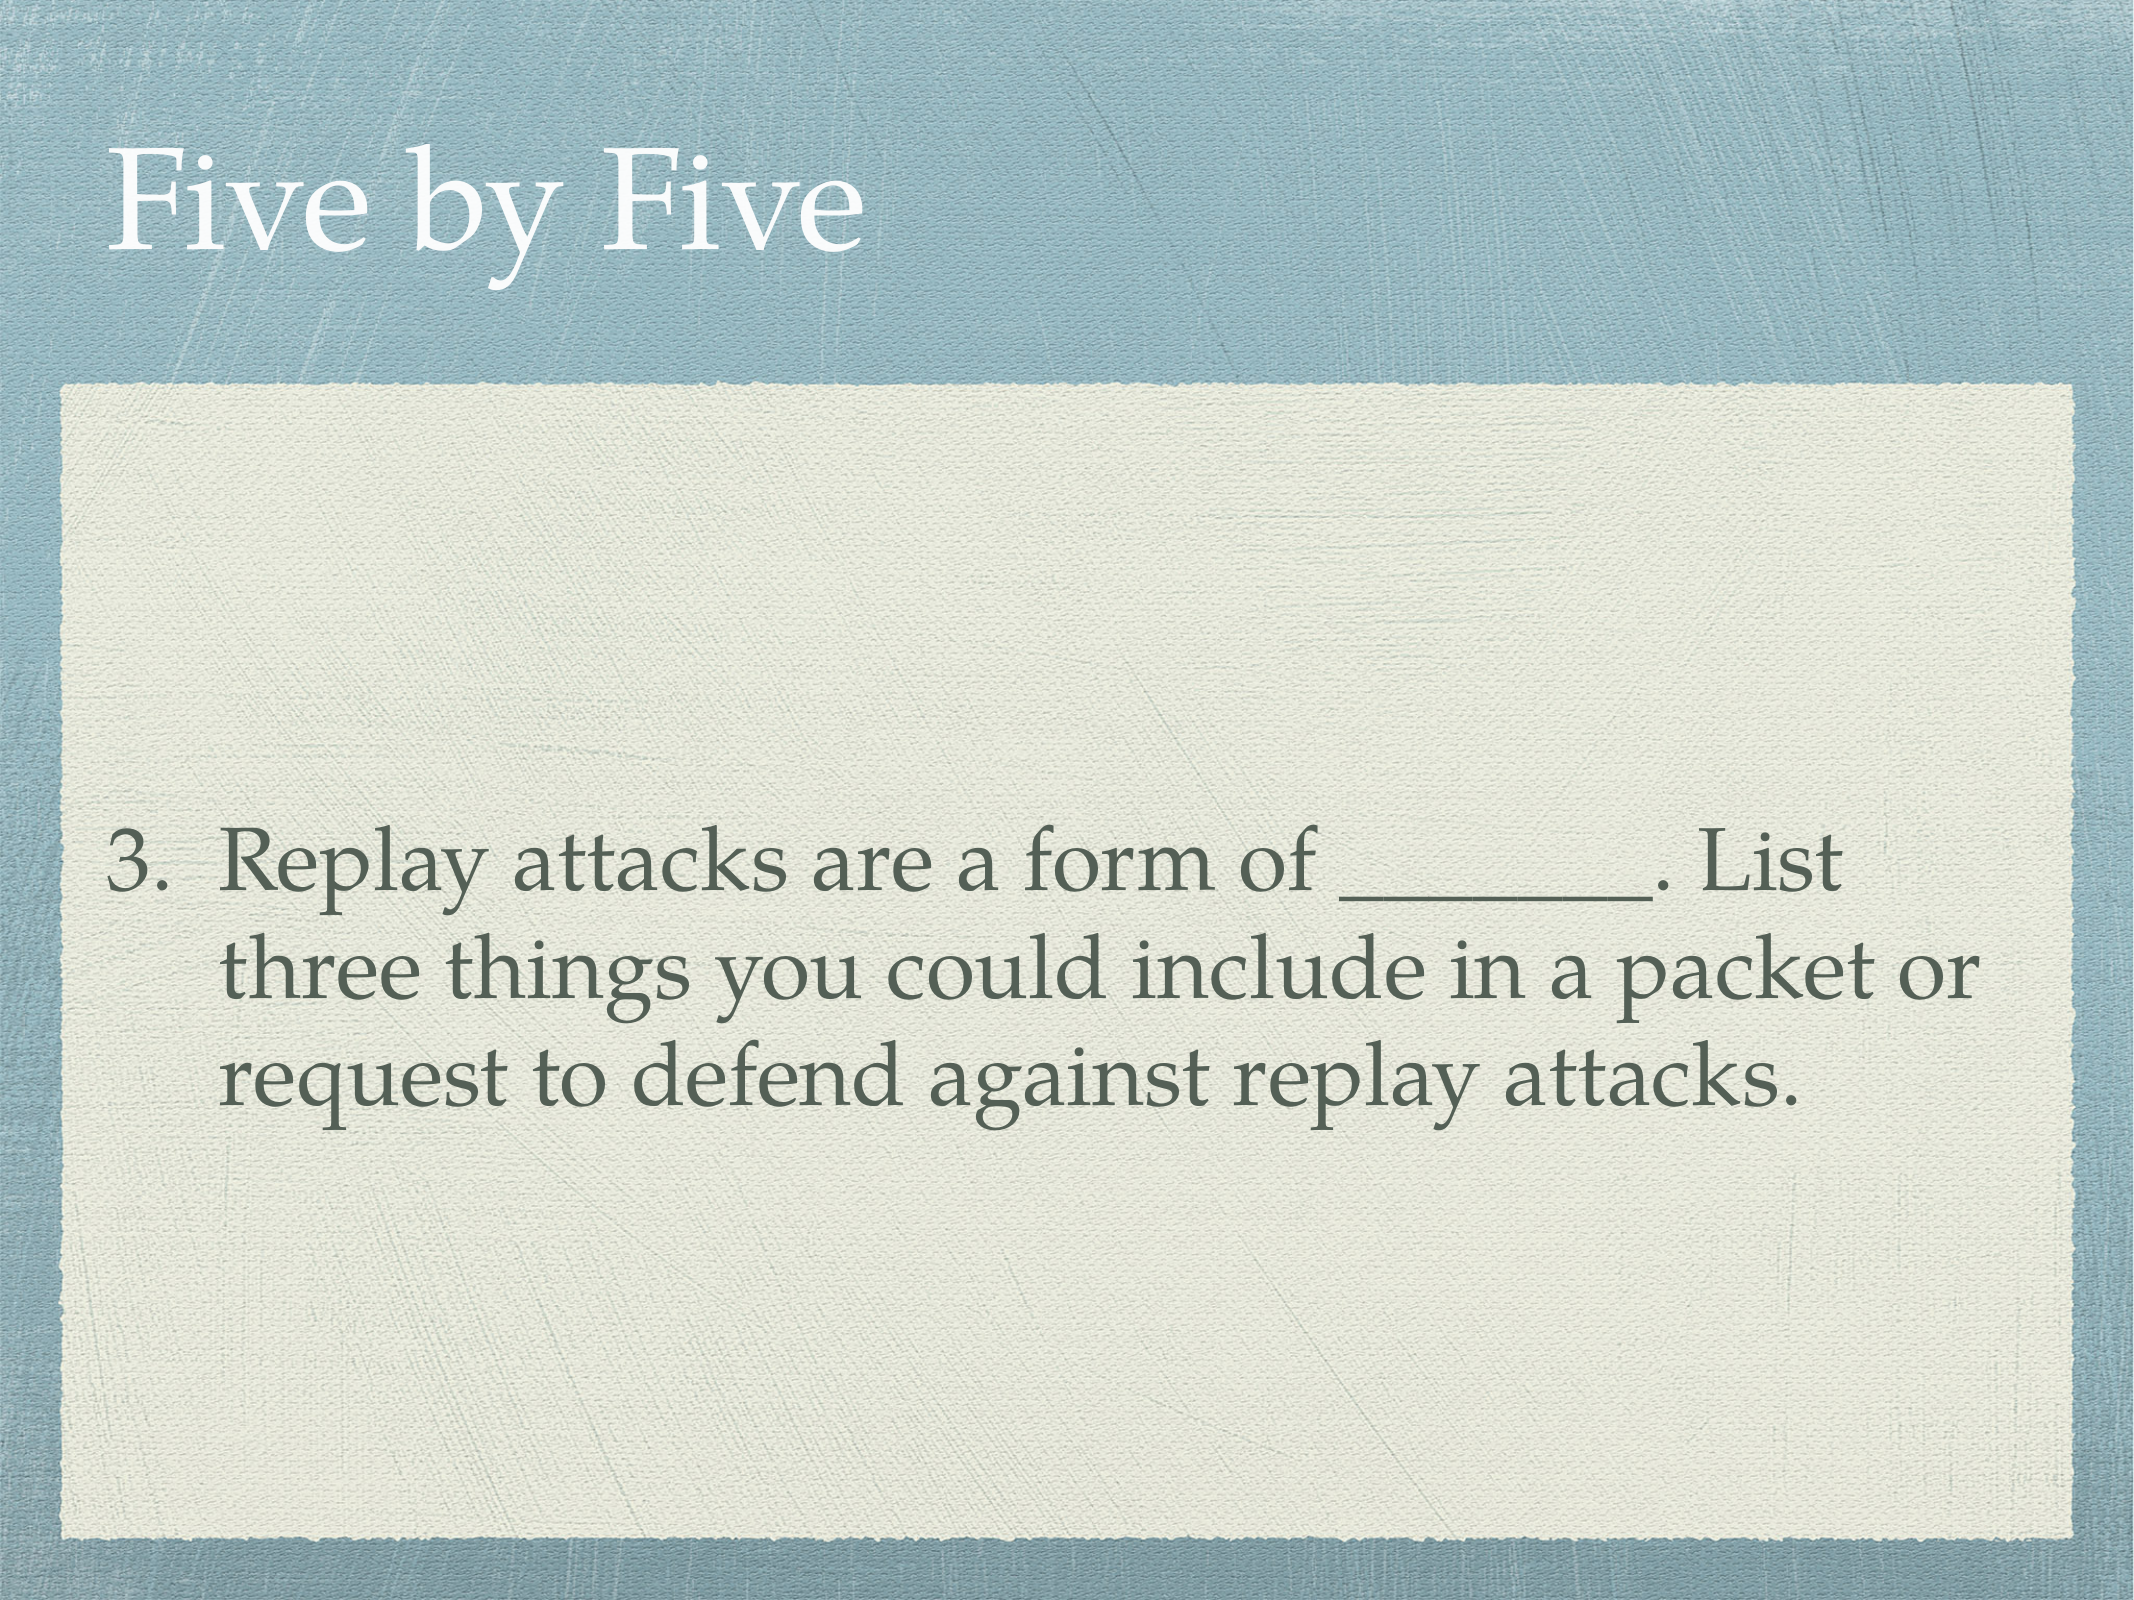

# Five by Five
Replay attacks are a form of _______. List three things you could include in a packet or request to defend against replay attacks.